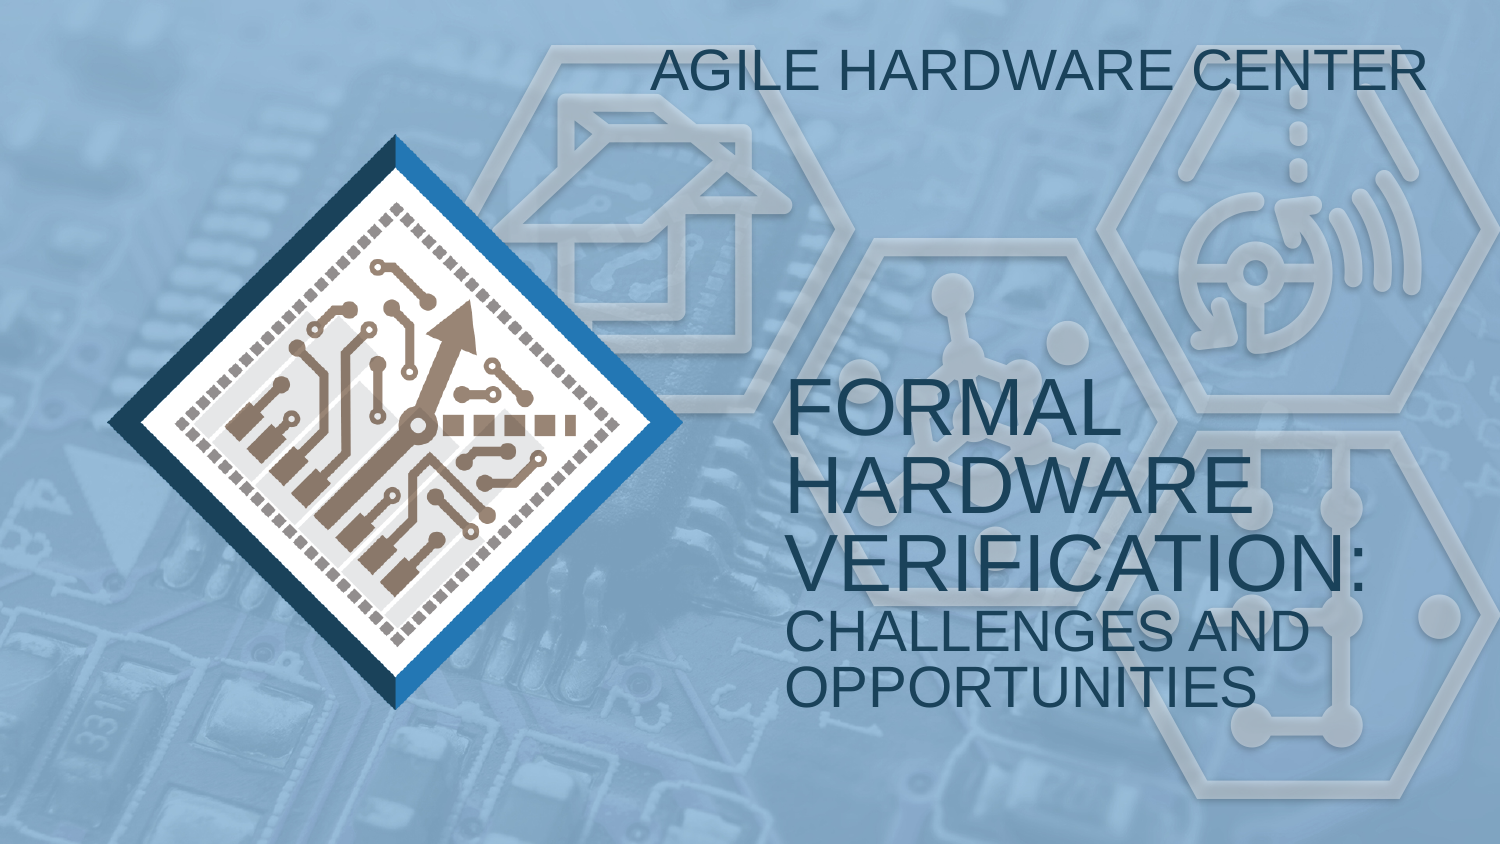

Agile hardware center
# Formal hardware verification: challenges and opportunities